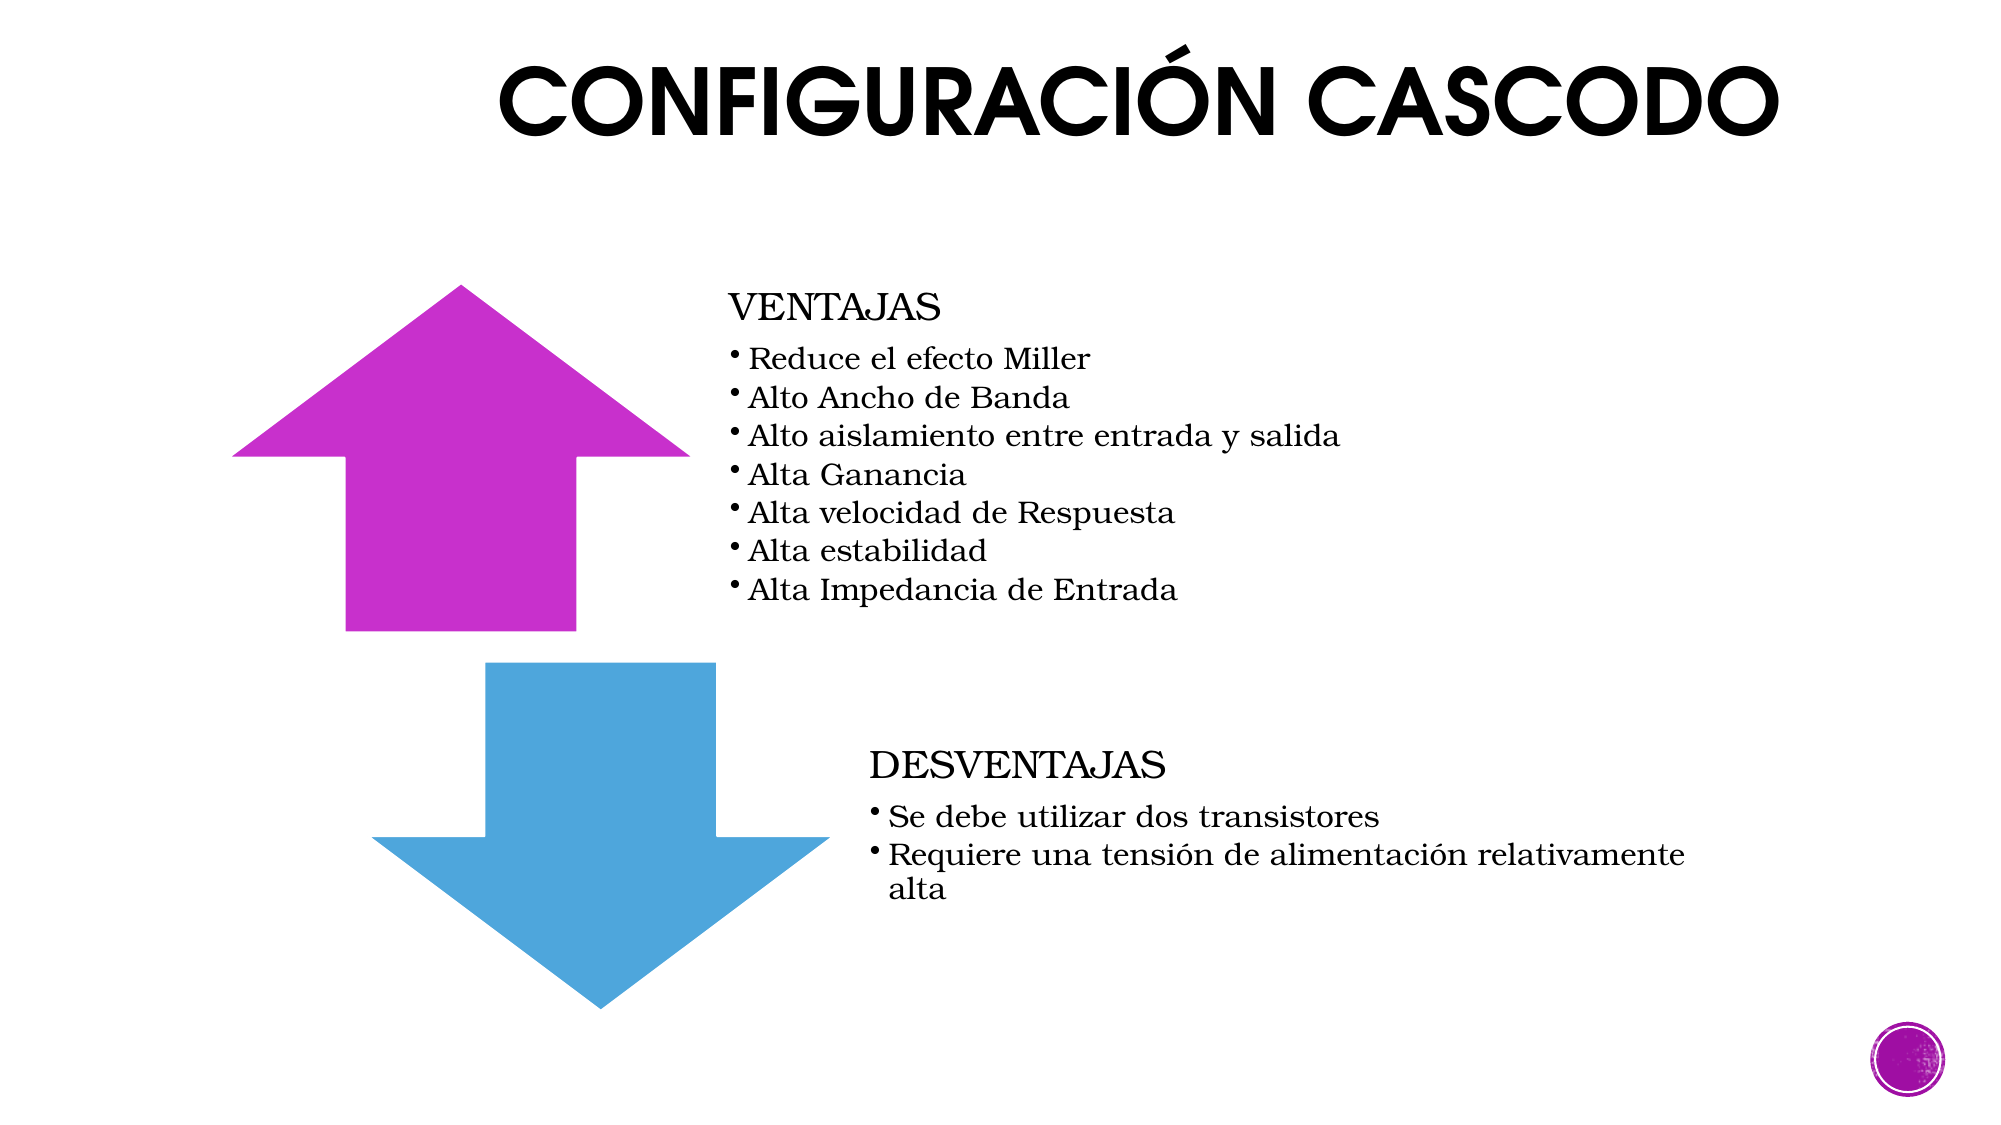

# CONFIGURACIÓN CASCODO
VENTAJAS
Reduce el efecto Miller
Alto Ancho de Banda
Alto aislamiento entre entrada y salida
Alta Ganancia
Alta velocidad de Respuesta
Alta estabilidad
Alta Impedancia de Entrada
DESVENTAJAS
Se debe utilizar dos transistores
Requiere una tensión de alimentación relativamente alta